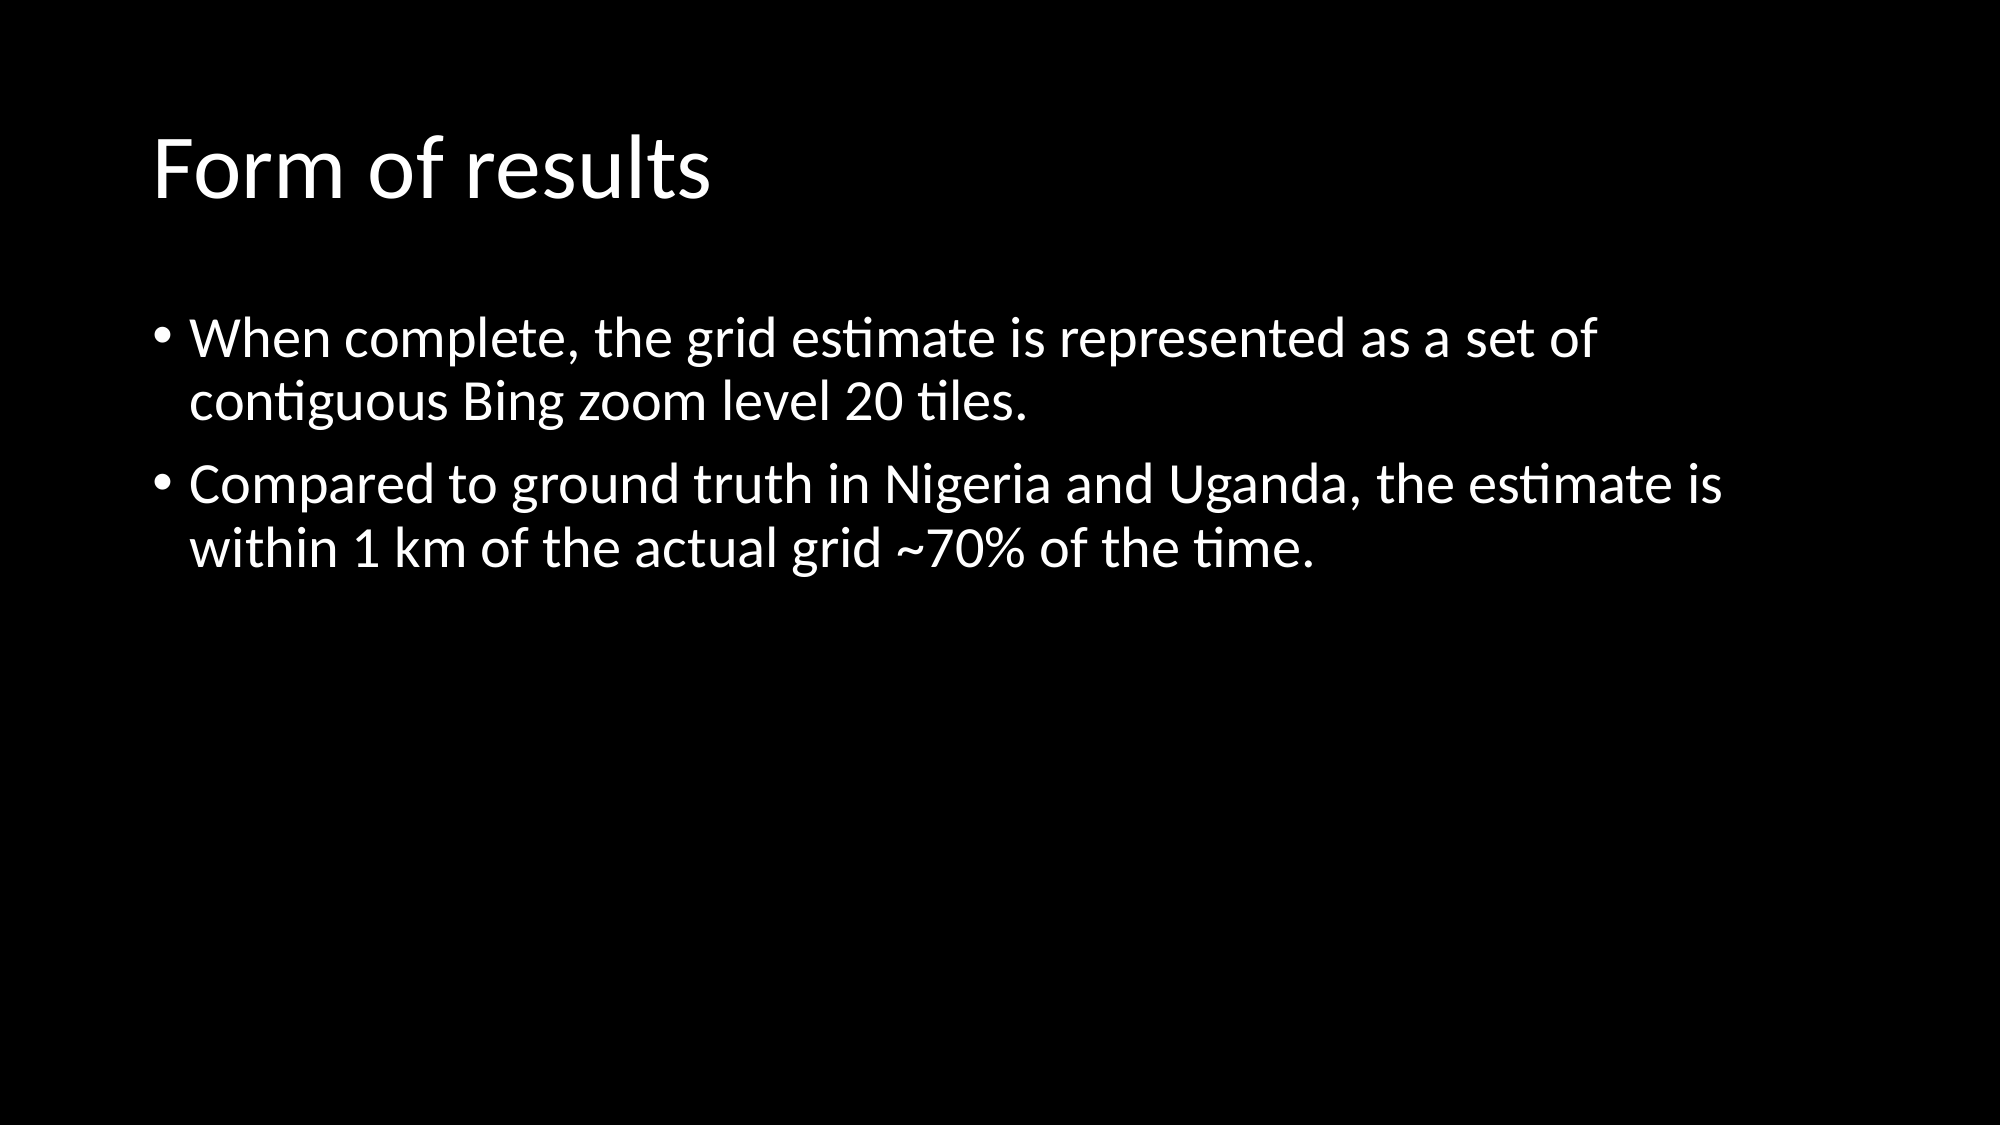

# Form of results
When complete, the grid estimate is represented as a set of contiguous Bing zoom level 20 tiles.
Compared to ground truth in Nigeria and Uganda, the estimate is within 1 km of the actual grid ~70% of the time.